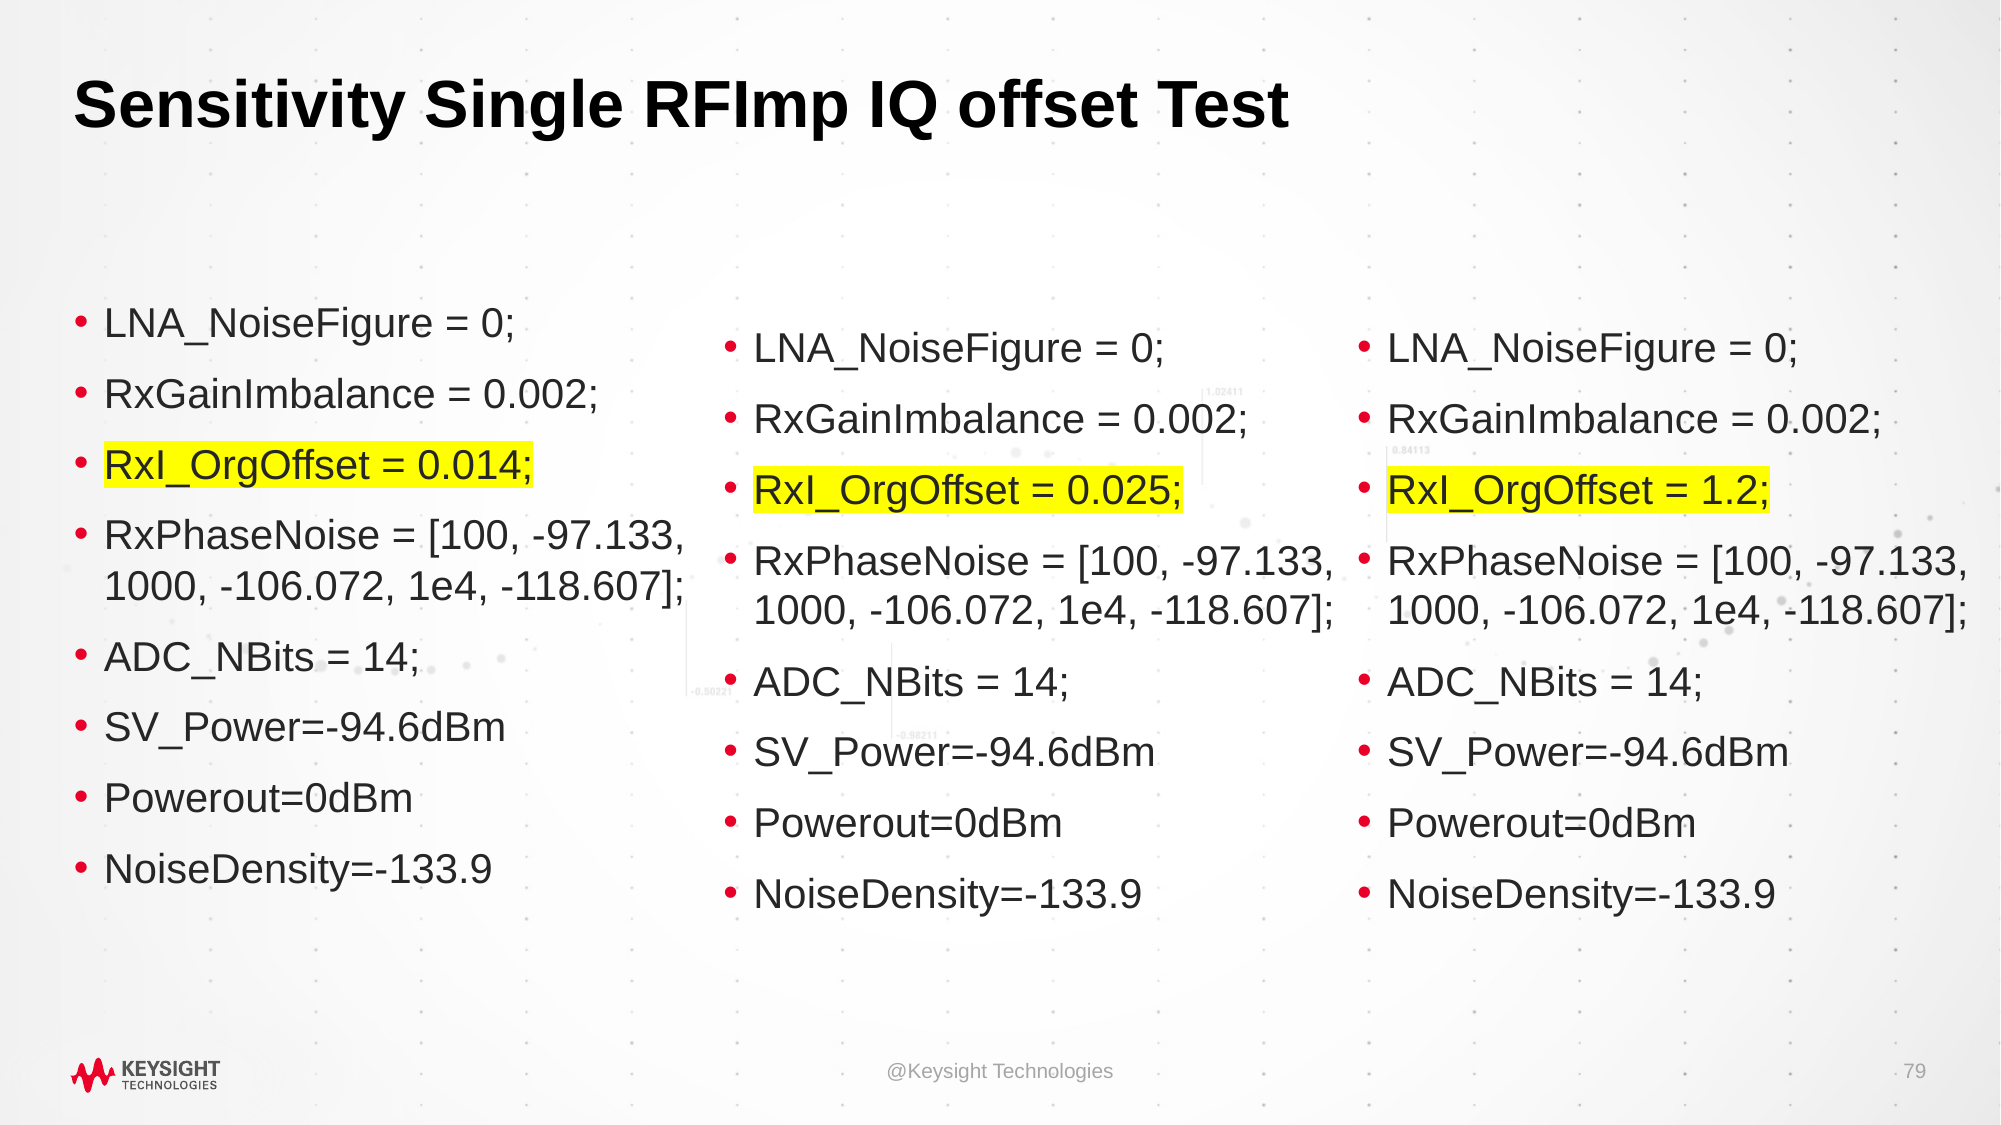

# Sensitivity Single RFImp IQ offset Test

LNA_NoiseFigure = 0;
RxGainImbalance = 0.002;
RxI_OrgOffset = 0.014;
RxPhaseNoise = [100, -97.133, 1000, -106.072, 1e4, -118.607];
ADC_NBits = 14;
SV_Power=-94.6dBm
Powerout=0dBm
NoiseDensity=-133.9

LNA_NoiseFigure = 0;
RxGainImbalance = 0.002;
RxI_OrgOffset = 0.025;
RxPhaseNoise = [100, -97.133, 1000, -106.072, 1e4, -118.607];
ADC_NBits = 14;
SV_Power=-94.6dBm
Powerout=0dBm
NoiseDensity=-133.9

LNA_NoiseFigure = 0;
RxGainImbalance = 0.002;
RxI_OrgOffset = 1.2;
RxPhaseNoise = [100, -97.133, 1000, -106.072, 1e4, -118.607];
ADC_NBits = 14;
SV_Power=-94.6dBm
Powerout=0dBm
NoiseDensity=-133.9

@Keysight Technologies